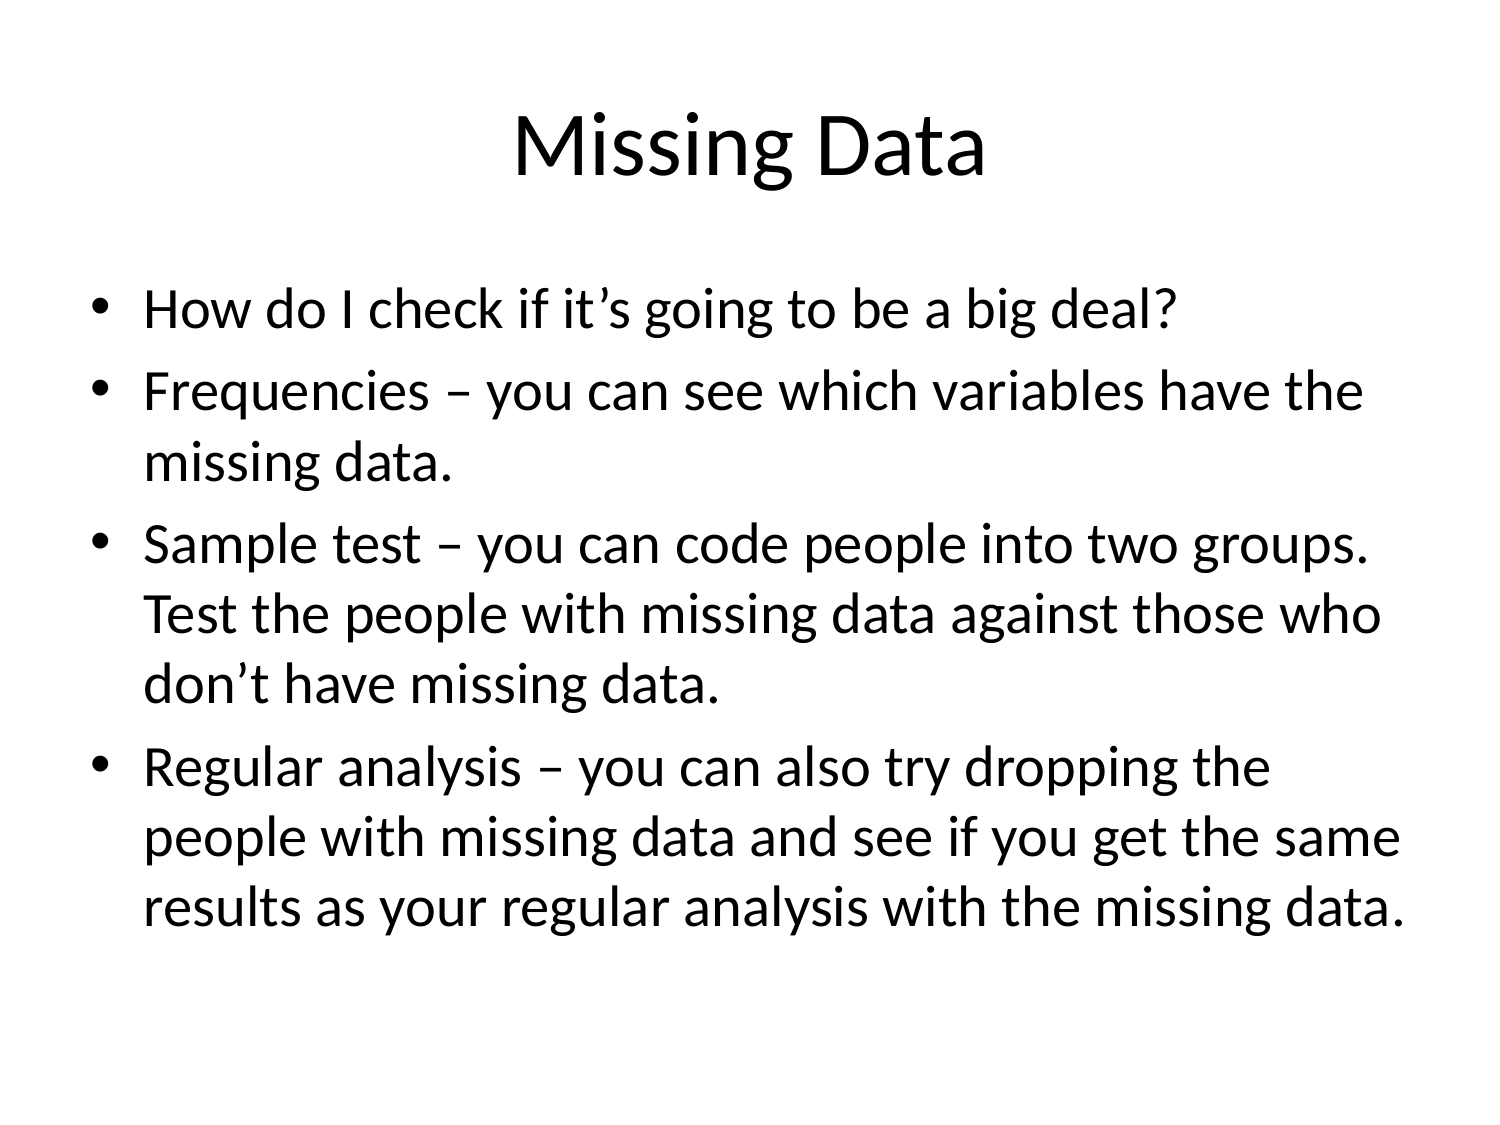

# Missing Data
How do I check if it’s going to be a big deal?
Frequencies – you can see which variables have the missing data.
Sample test – you can code people into two groups.  Test the people with missing data against those who don’t have missing data.
Regular analysis – you can also try dropping the people with missing data and see if you get the same results as your regular analysis with the missing data.